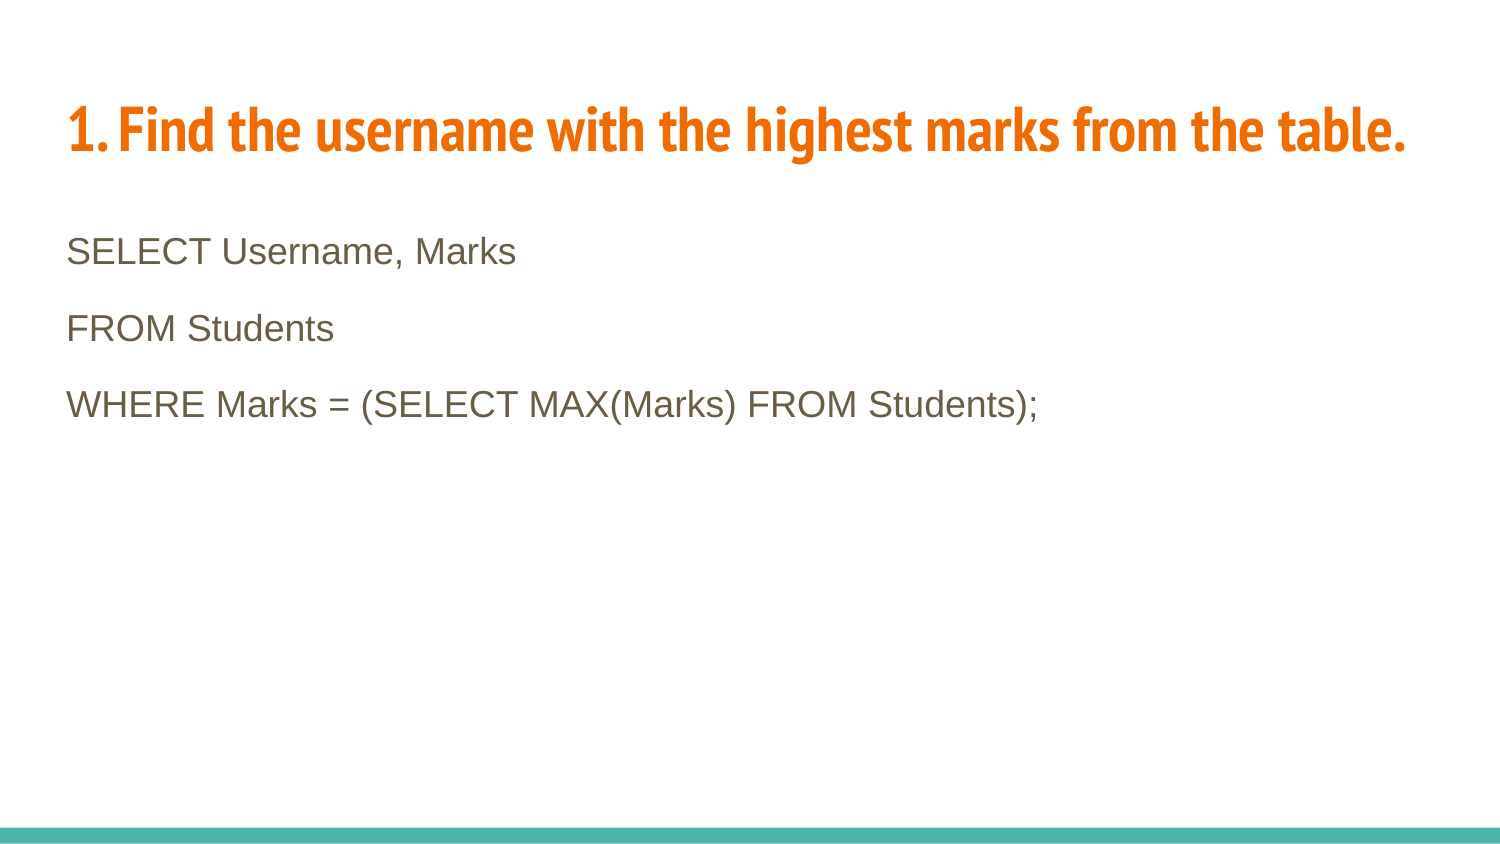

# 1. Find the username with the highest marks from the table.
SELECT Username, Marks
FROM Students
WHERE Marks = (SELECT MAX(Marks) FROM Students);